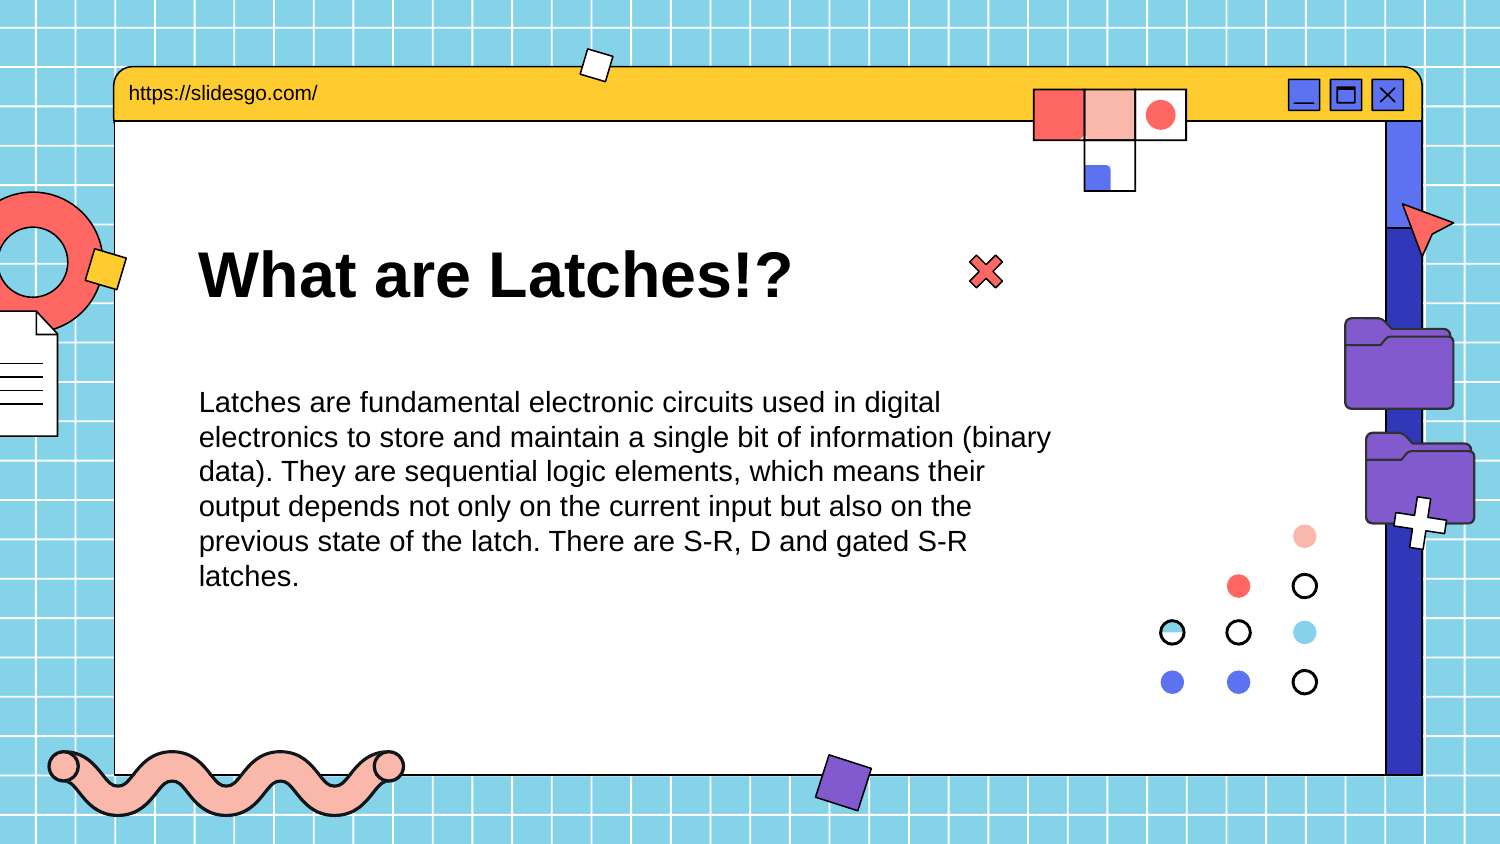

https://slidesgo.com/

# What are Latches!?

Latches are fundamental electronic circuits used in digital electronics to store and maintain a single bit of information (binary data). They are sequential logic elements, which means their output depends not only on the current input but also on the previous state of the latch. There are S-R, D and gated S-R latches.